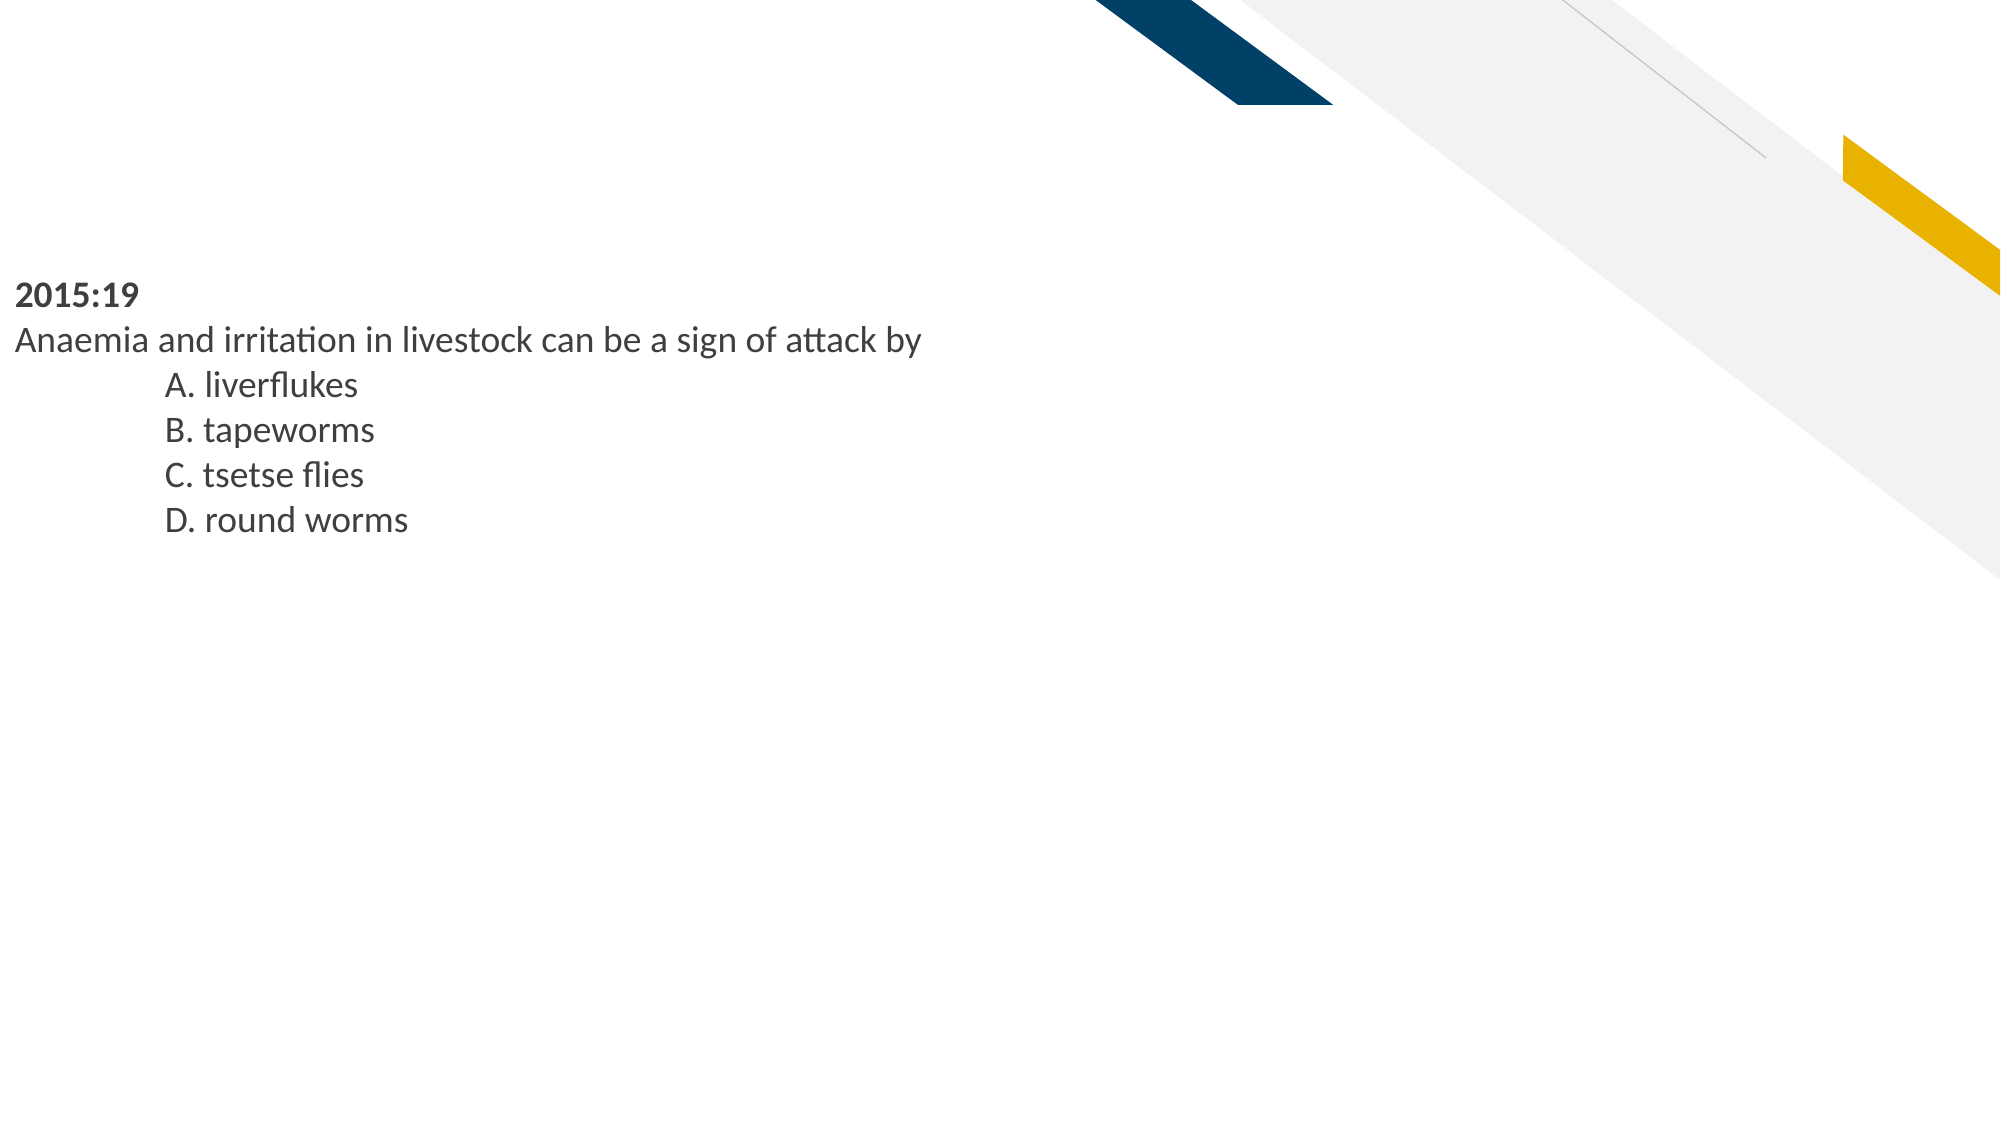

2015:19
Anaemia and irritation in livestock can be a sign of attack by
	A. liverflukes
	B. tapeworms
	C. tsetse flies
	D. round worms